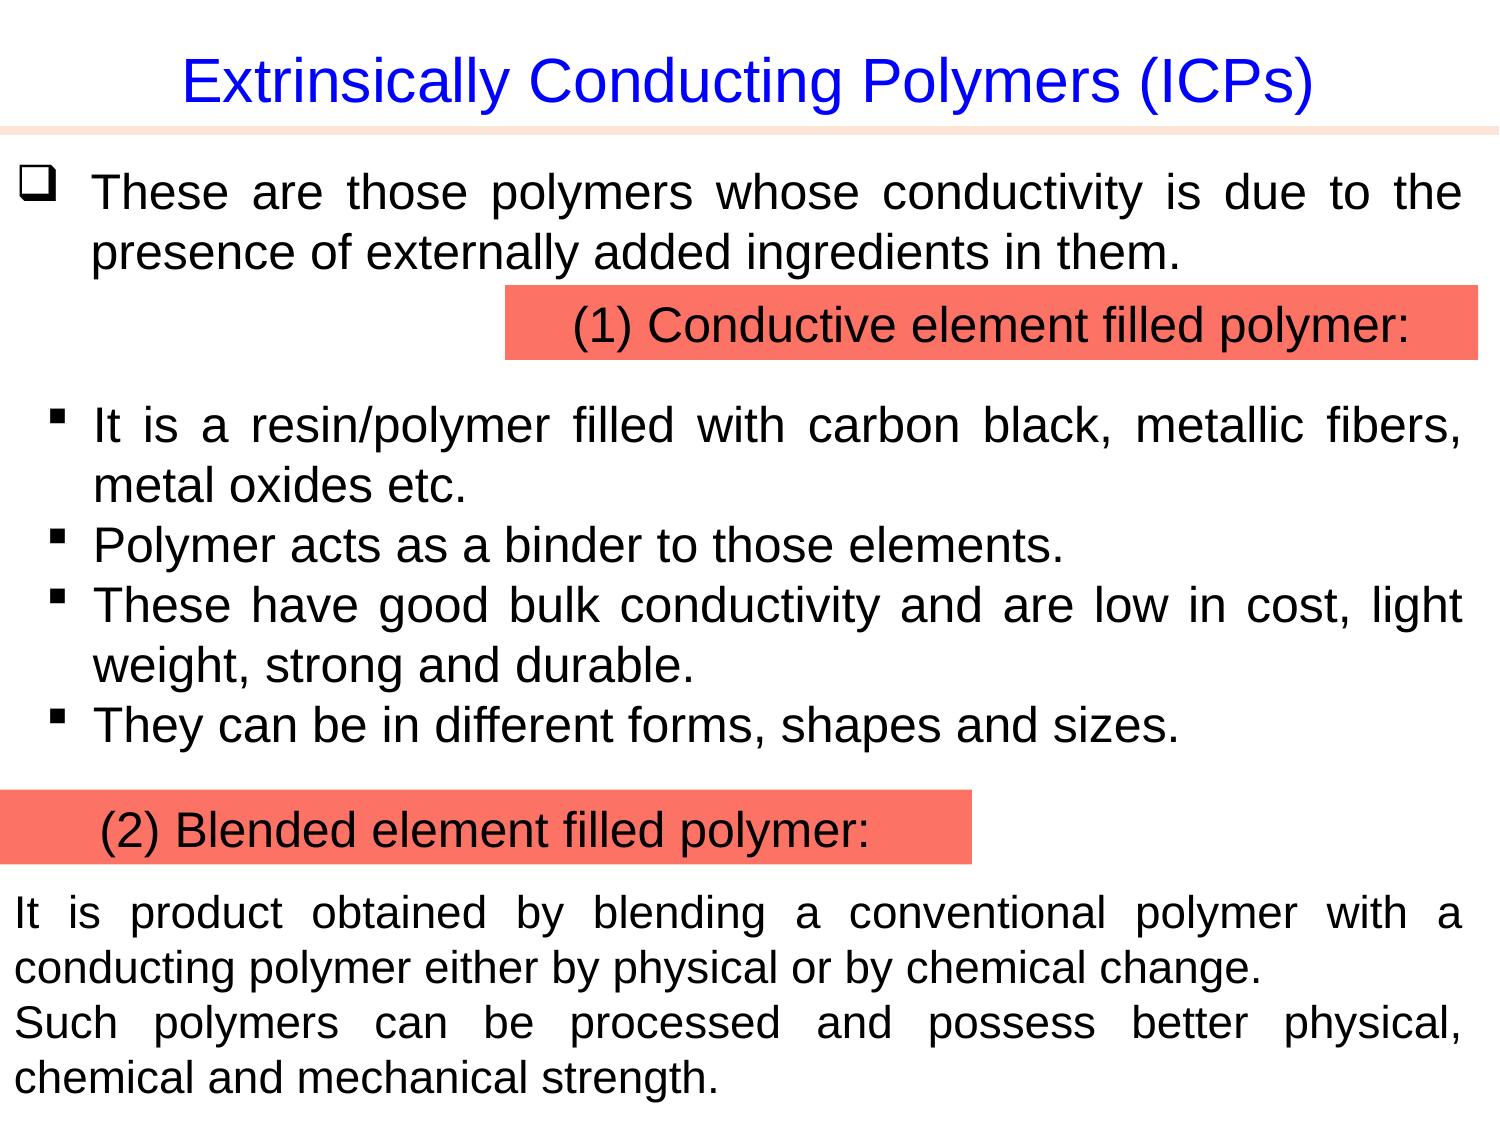

Extrinsically Conducting Polymers (ICPs)
These are those polymers whose conductivity is due to the presence of externally added ingredients in them.
(1) Conductive element filled polymer:
It is a resin/polymer filled with carbon black, metallic fibers, metal oxides etc.
Polymer acts as a binder to those elements.
These have good bulk conductivity and are low in cost, light weight, strong and durable.
They can be in different forms, shapes and sizes.
(2) Blended element filled polymer:
It is product obtained by blending a conventional polymer with a conducting polymer either by physical or by chemical change.
Such polymers can be processed and possess better physical, chemical and mechanical strength.